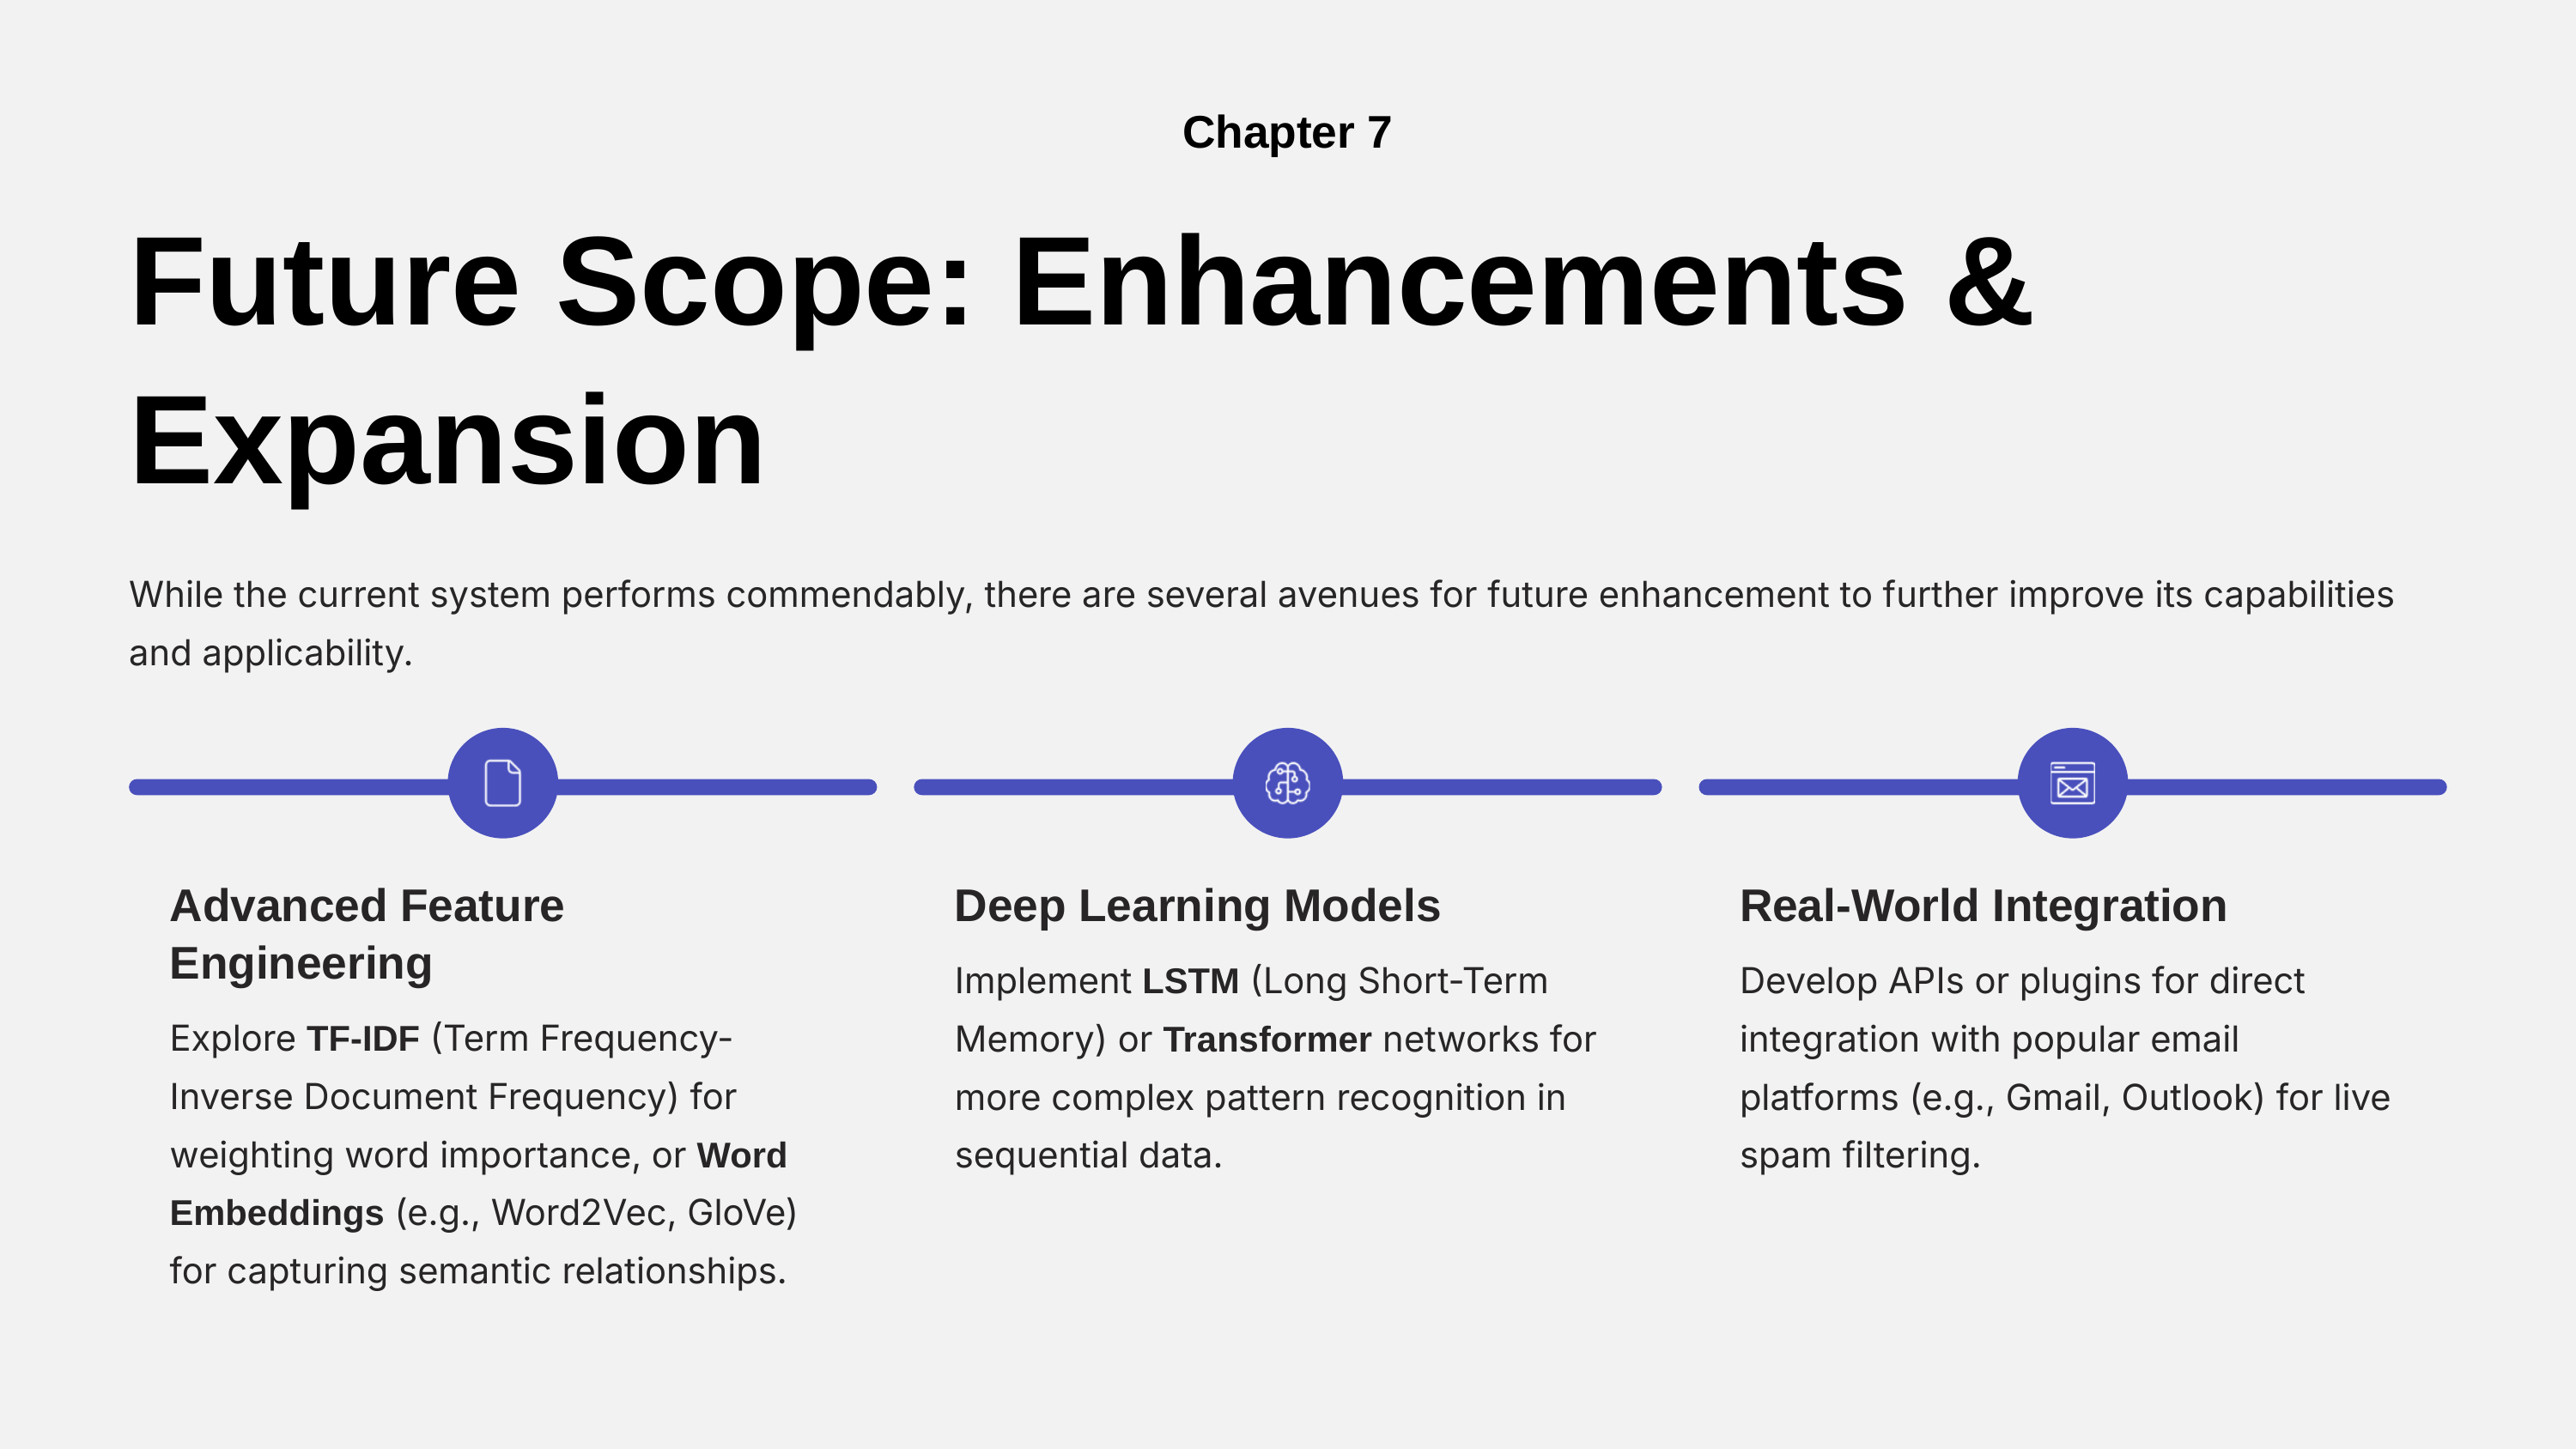

Chapter 7
Future Scope: Enhancements & Expansion
While the current system performs commendably, there are several avenues for future enhancement to further improve its capabilities and applicability.

Advanced Feature Engineering
Deep Learning Models
Real-World Integration
Implement LSTM (Long Short-Term Memory) or Transformer networks for more complex pattern recognition in sequential data.
Develop APIs or plugins for direct integration with popular email platforms (e.g., Gmail, Outlook) for live spam filtering.
Explore TF-IDF (Term Frequency-Inverse Document Frequency) for weighting word importance, or Word Embeddings (e.g., Word2Vec, GloVe) for capturing semantic relationships.